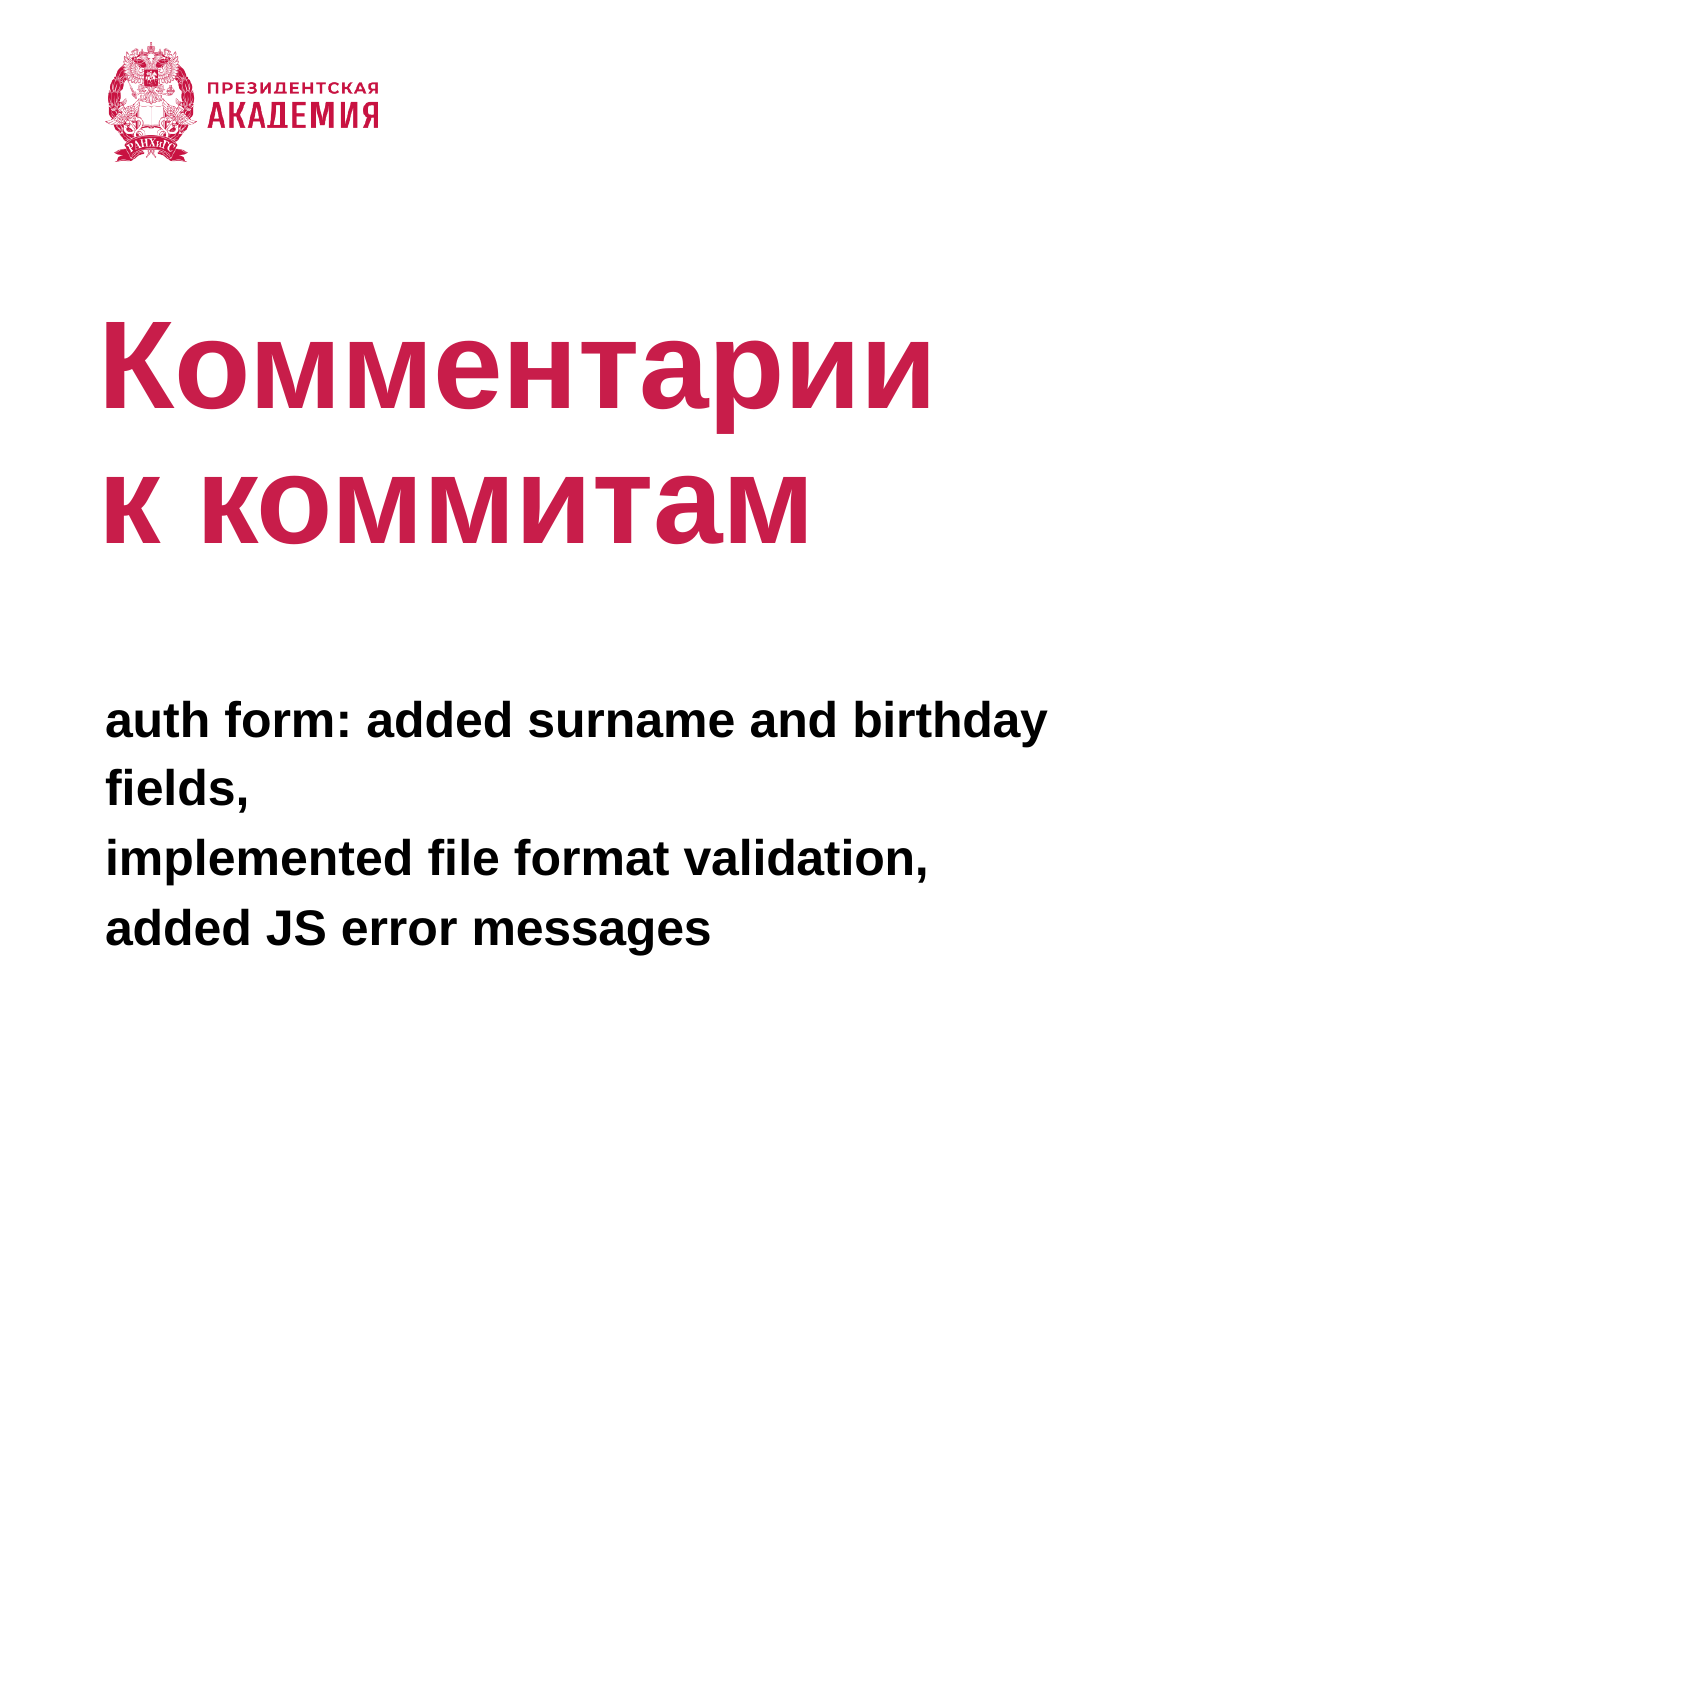

Комментарии к коммитам
auth form: added surname and birthday fields,
implemented file format validation,
added JS error messages